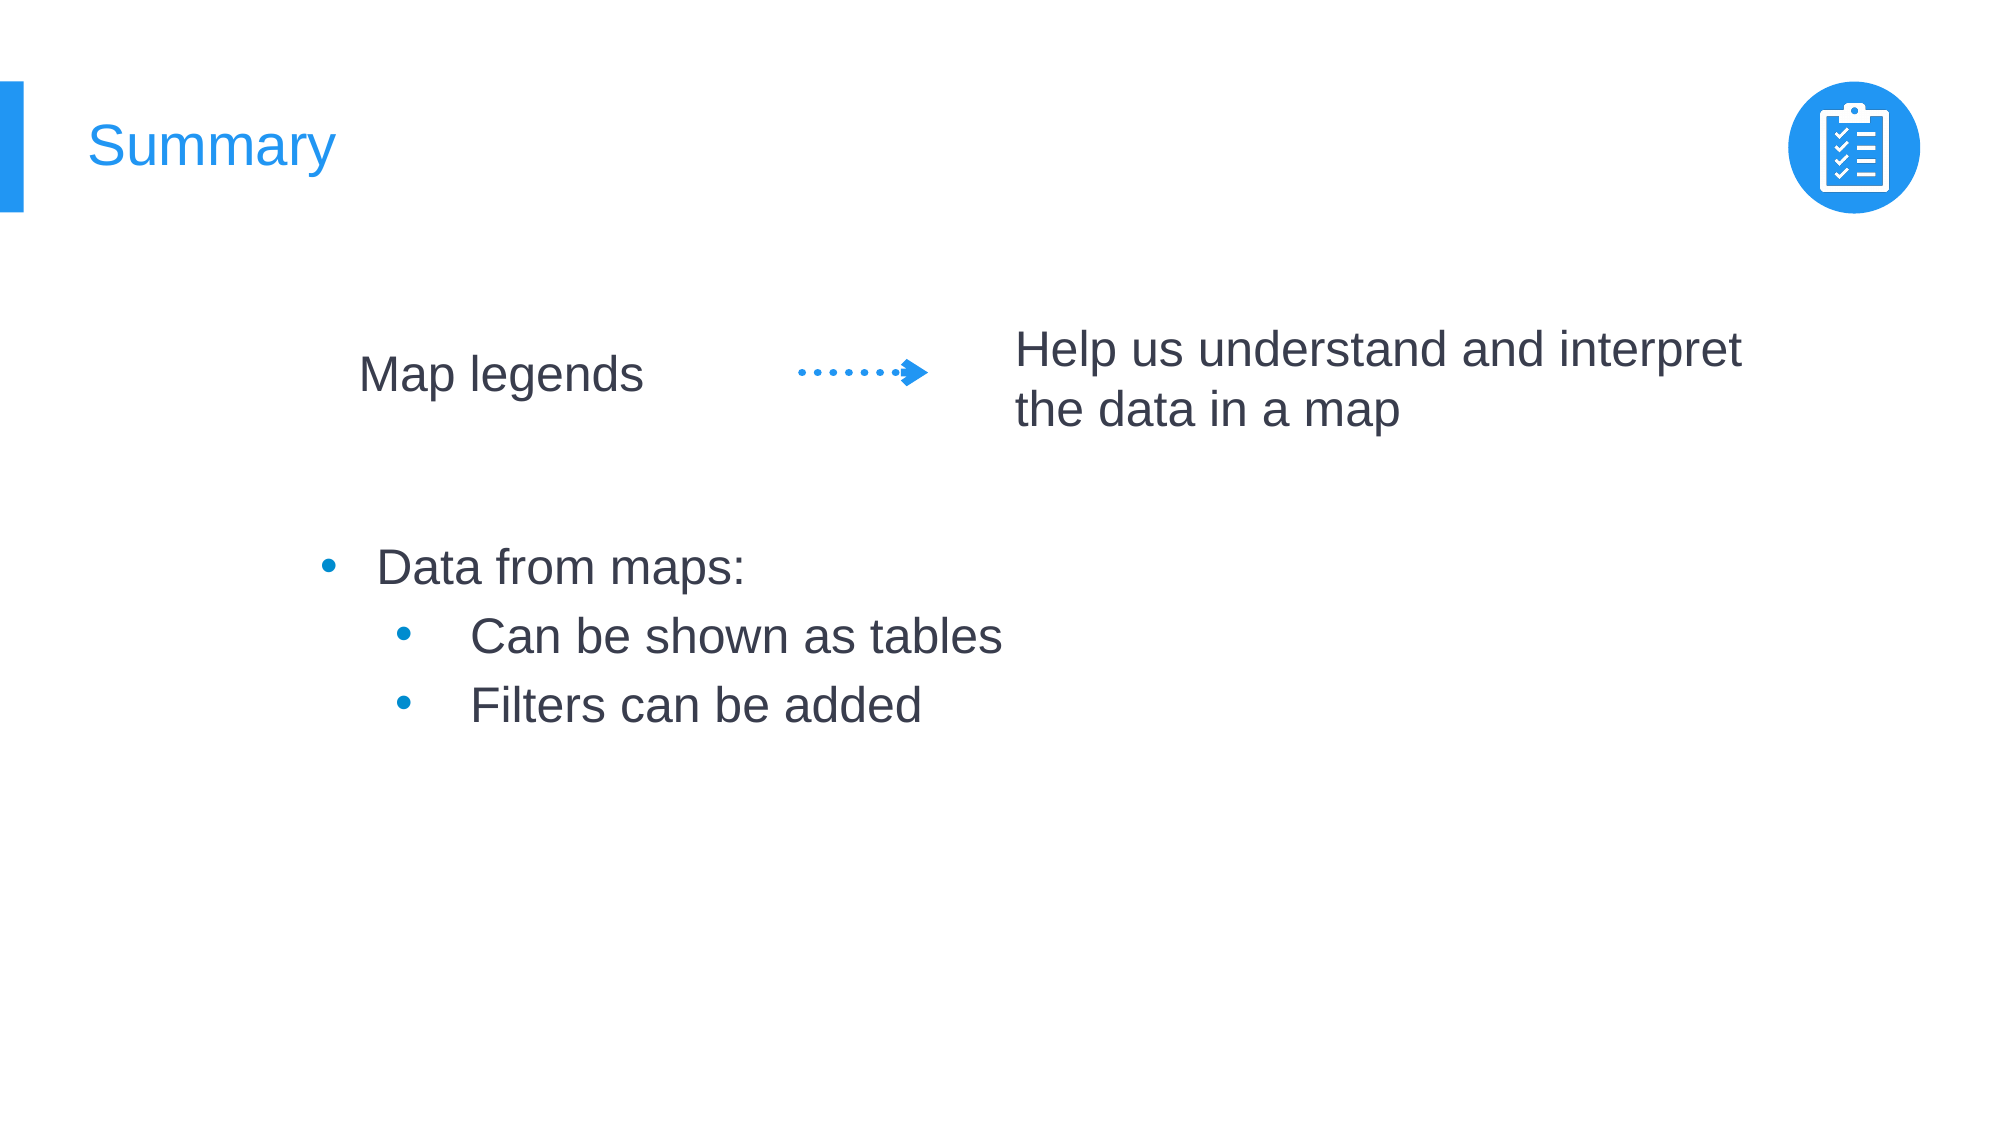

# Summary
Help us understand and interpret the data in a map
Map legends
Data from maps:
Can be shown as tables
Filters can be added